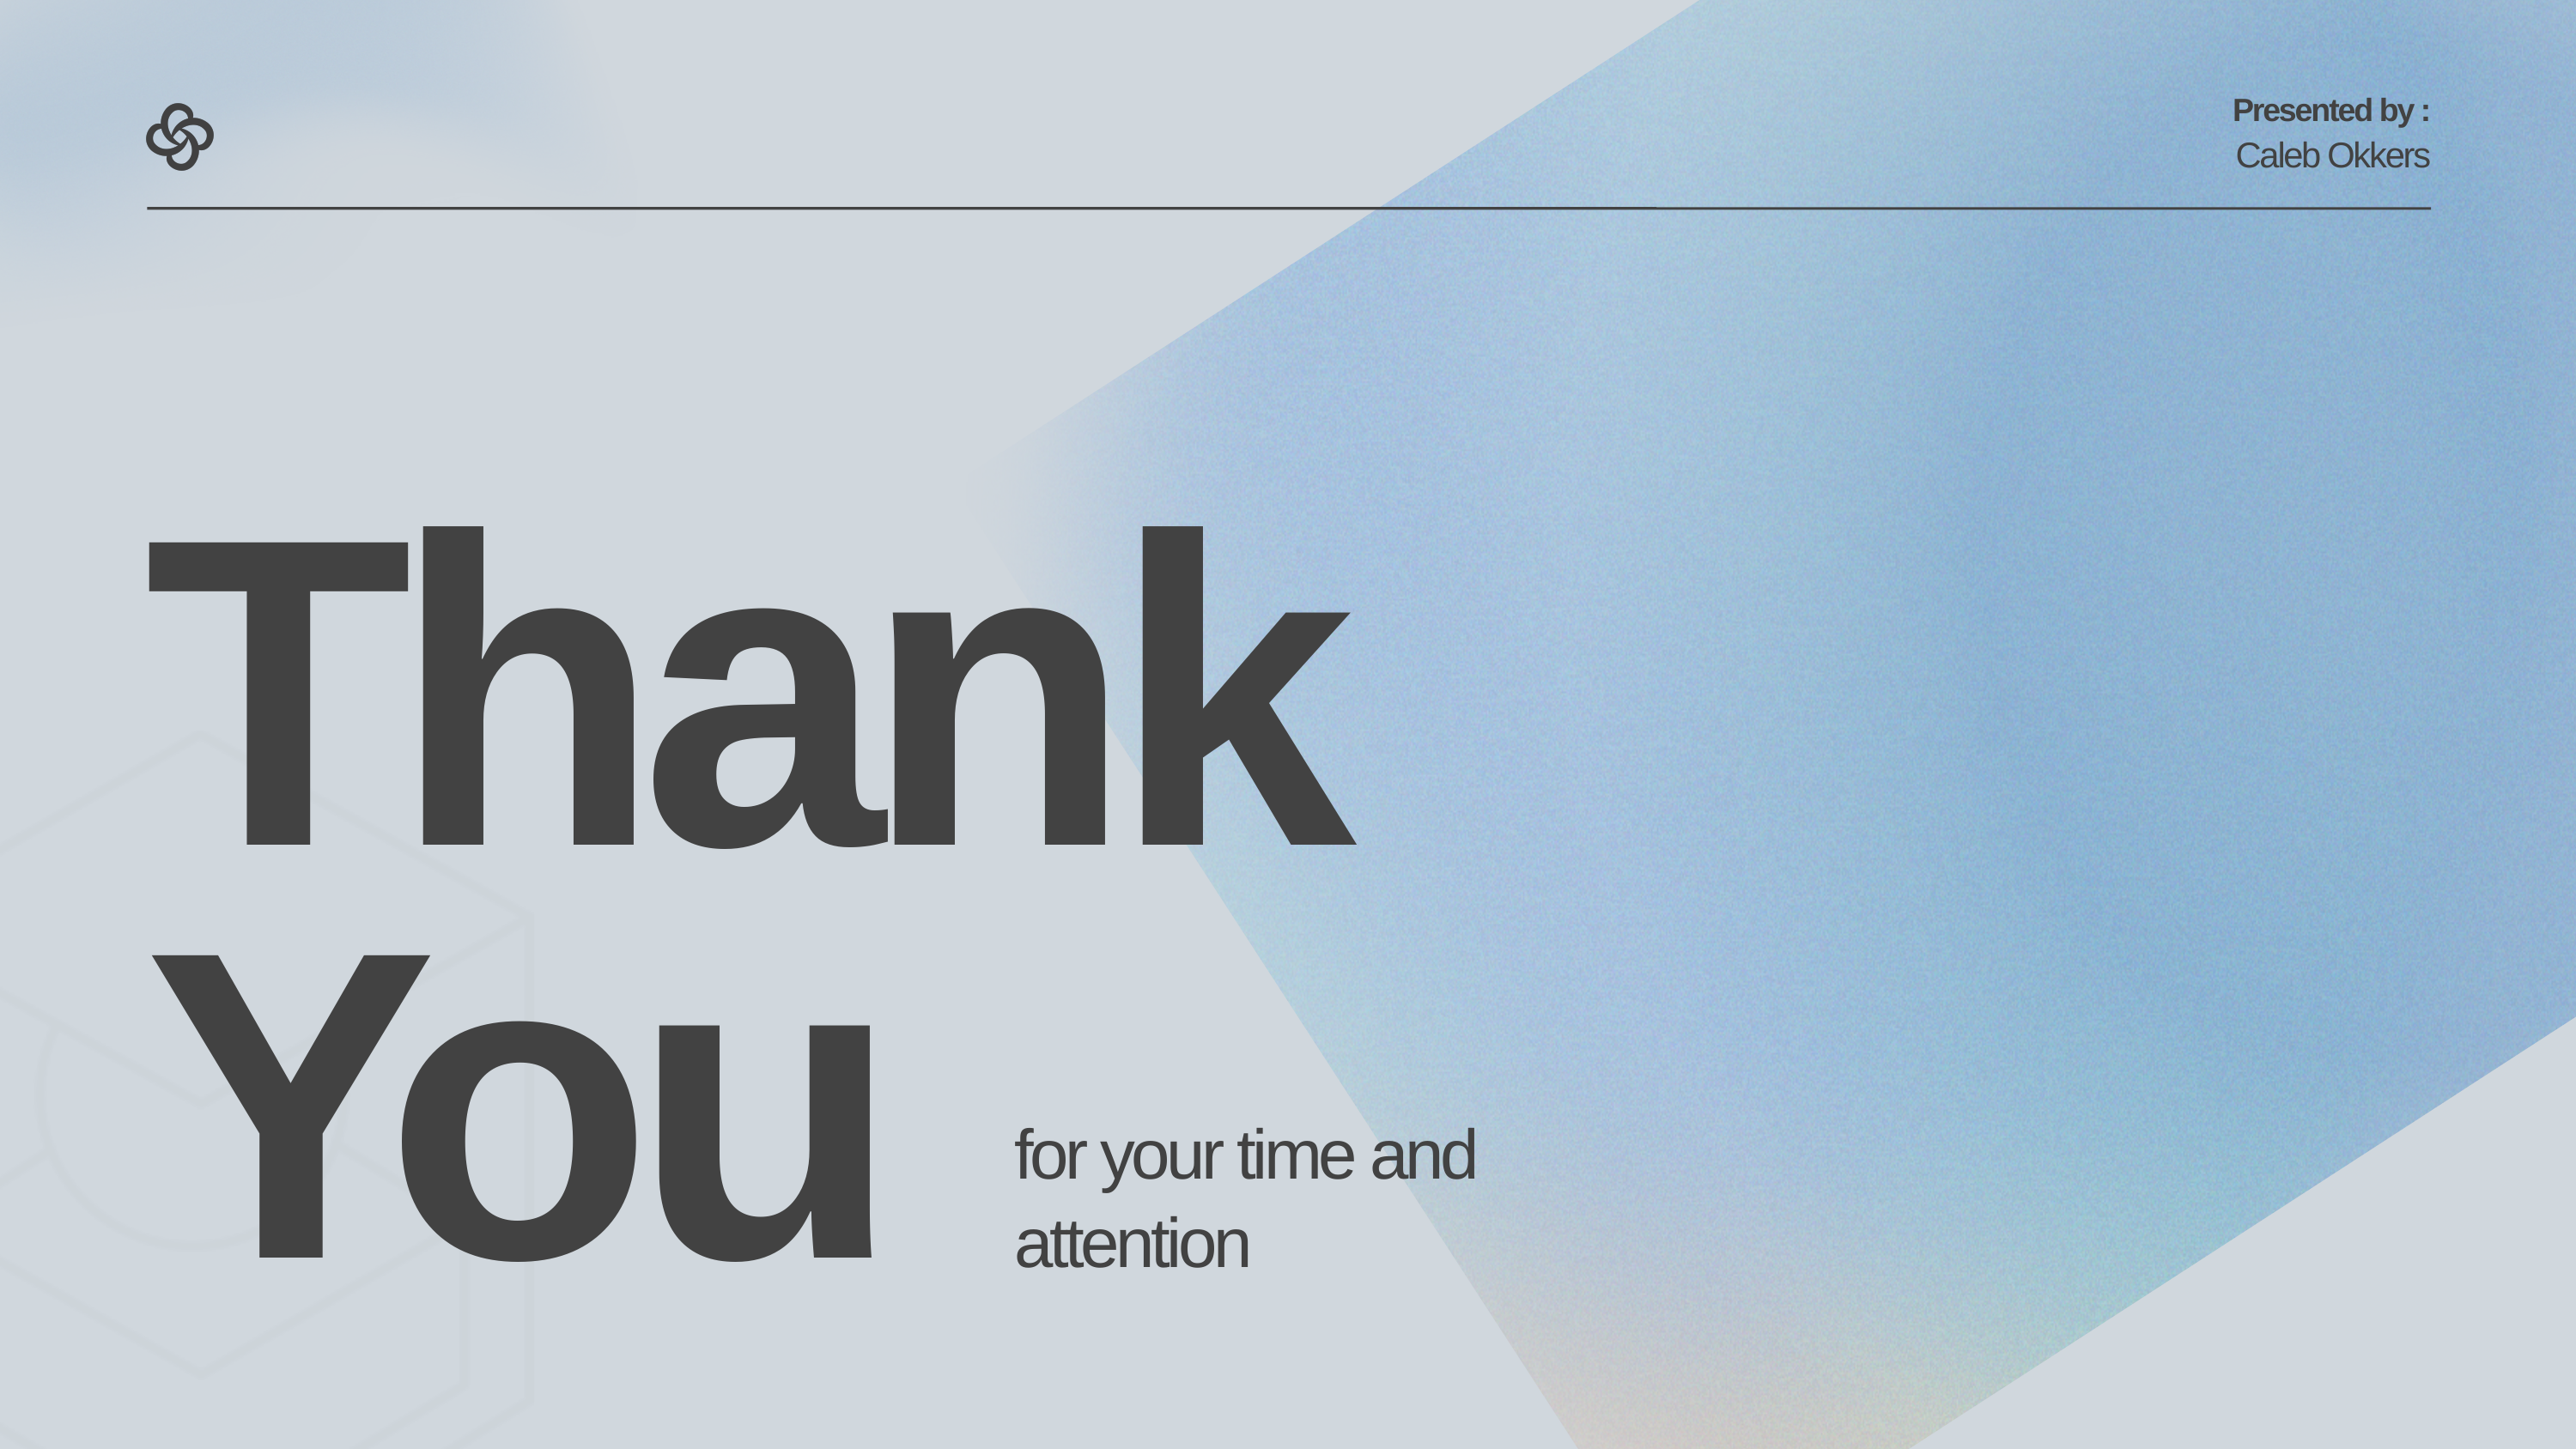

Presented by :

Caleb Okkers

Thank You

for your time and attention